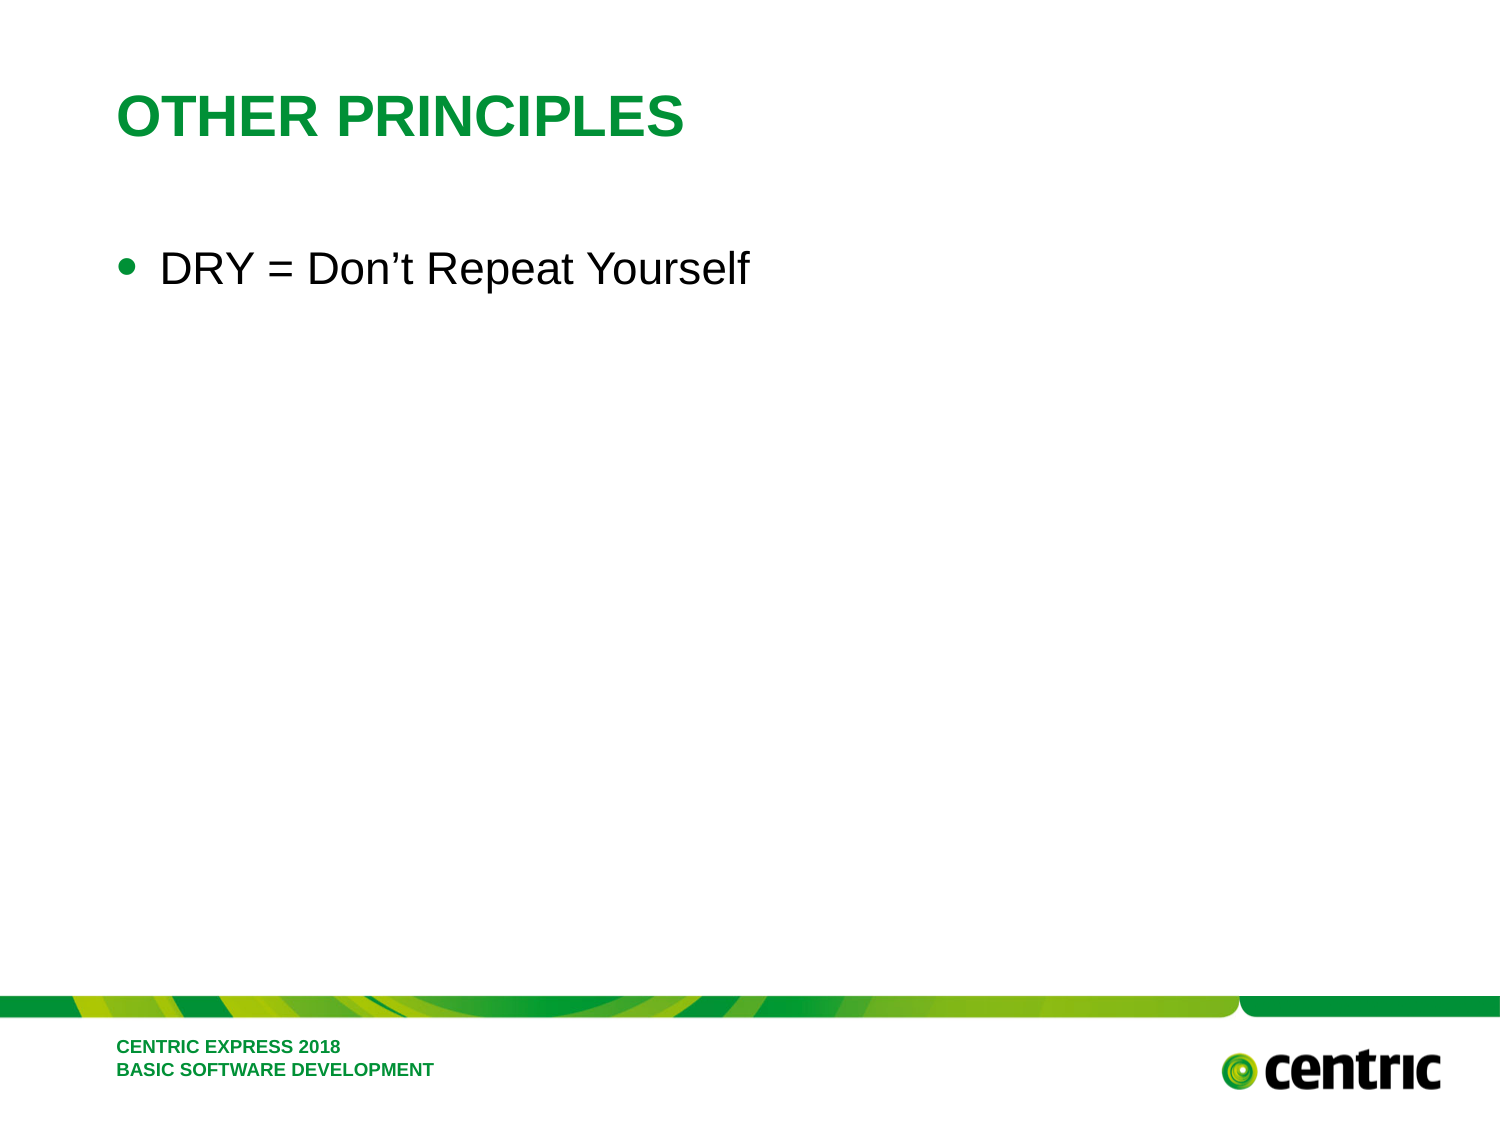

# Other principles
DRY = Don’t Repeat Yourself

CENTRIC EXPRESS 2018                               BASIC SOFTWARE DEVELOPMENT
February 26, 2018